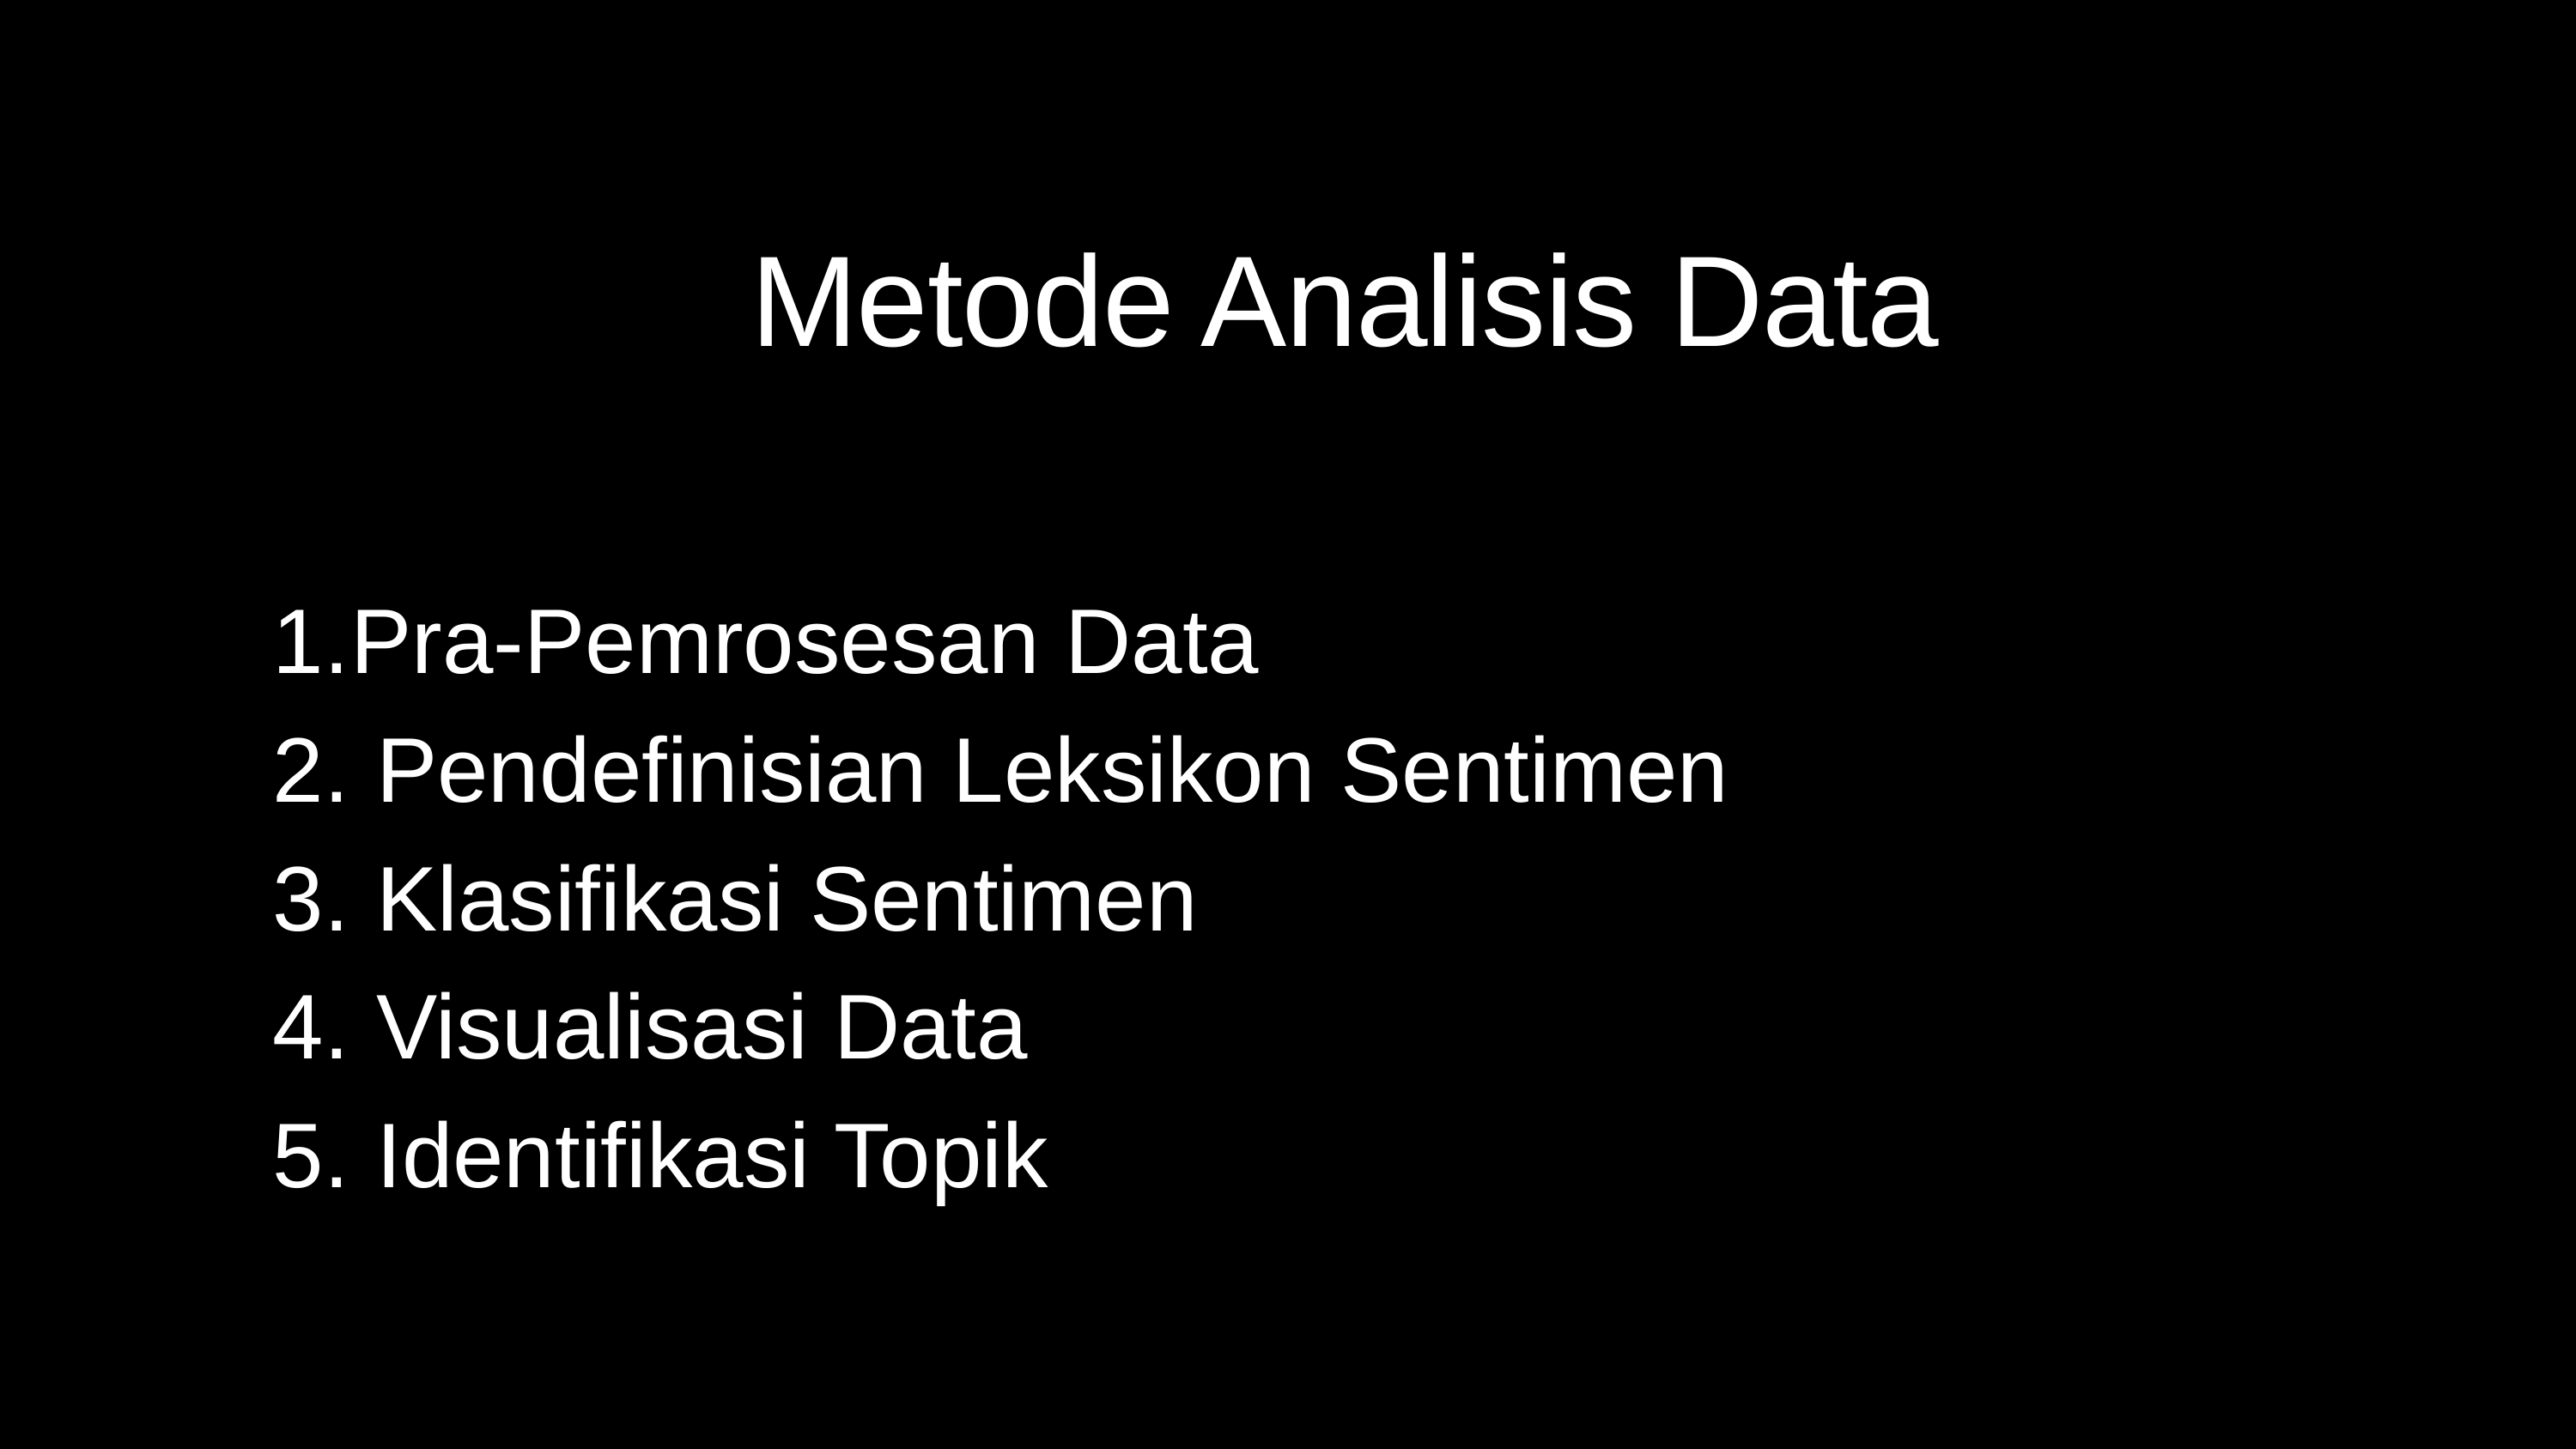

Metode Analisis Data
Pra-Pemrosesan Data
 Pendefinisian Leksikon Sentimen
 Klasifikasi Sentimen
 Visualisasi Data
 Identifikasi Topik